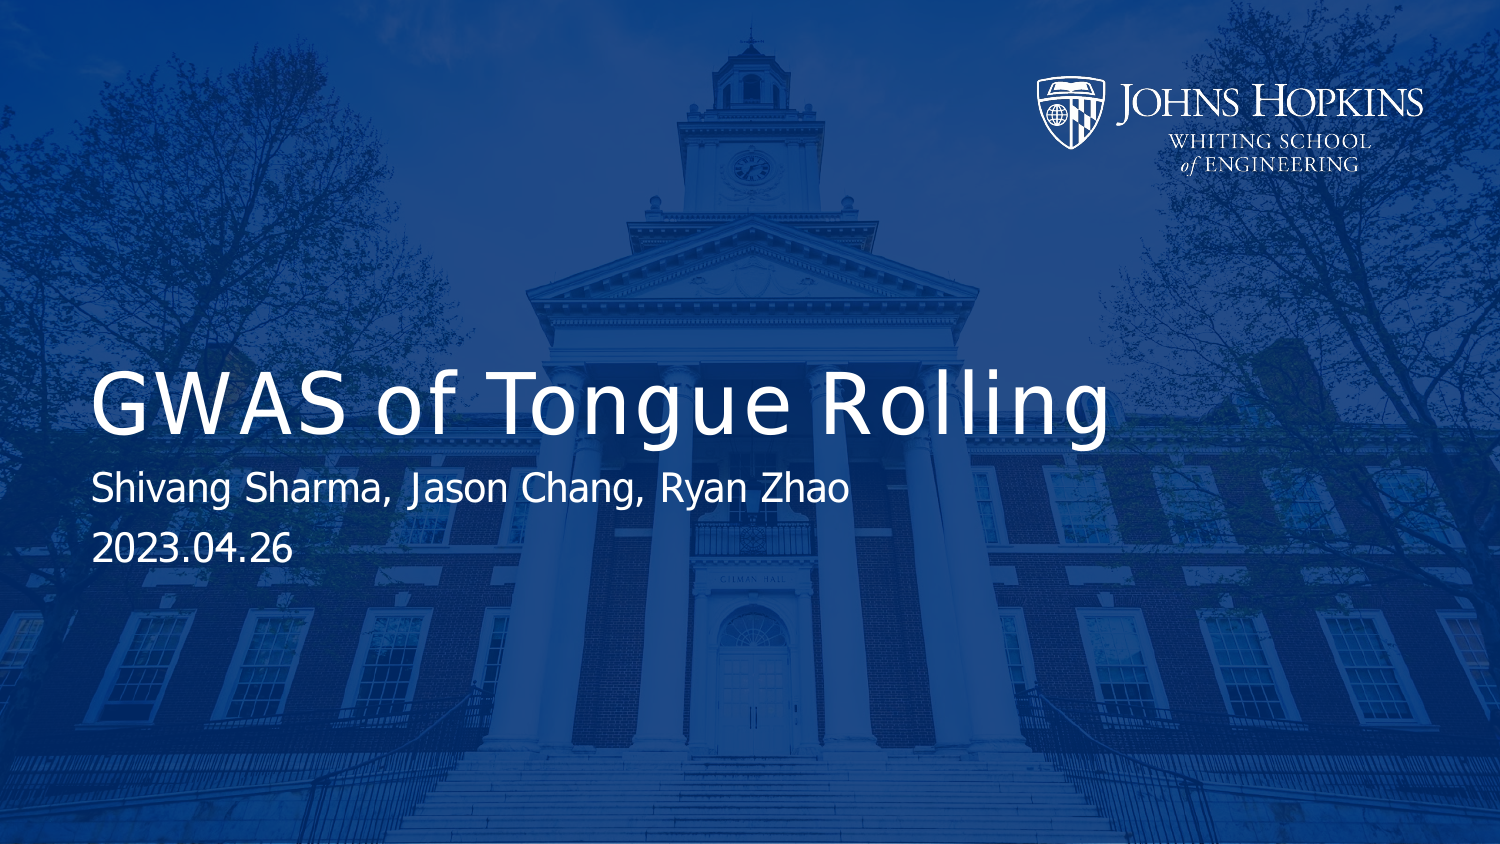

GWAS of Tongue Rolling
Shivang Sharma, Jason Chang, Ryan Zhao
2023.04.26